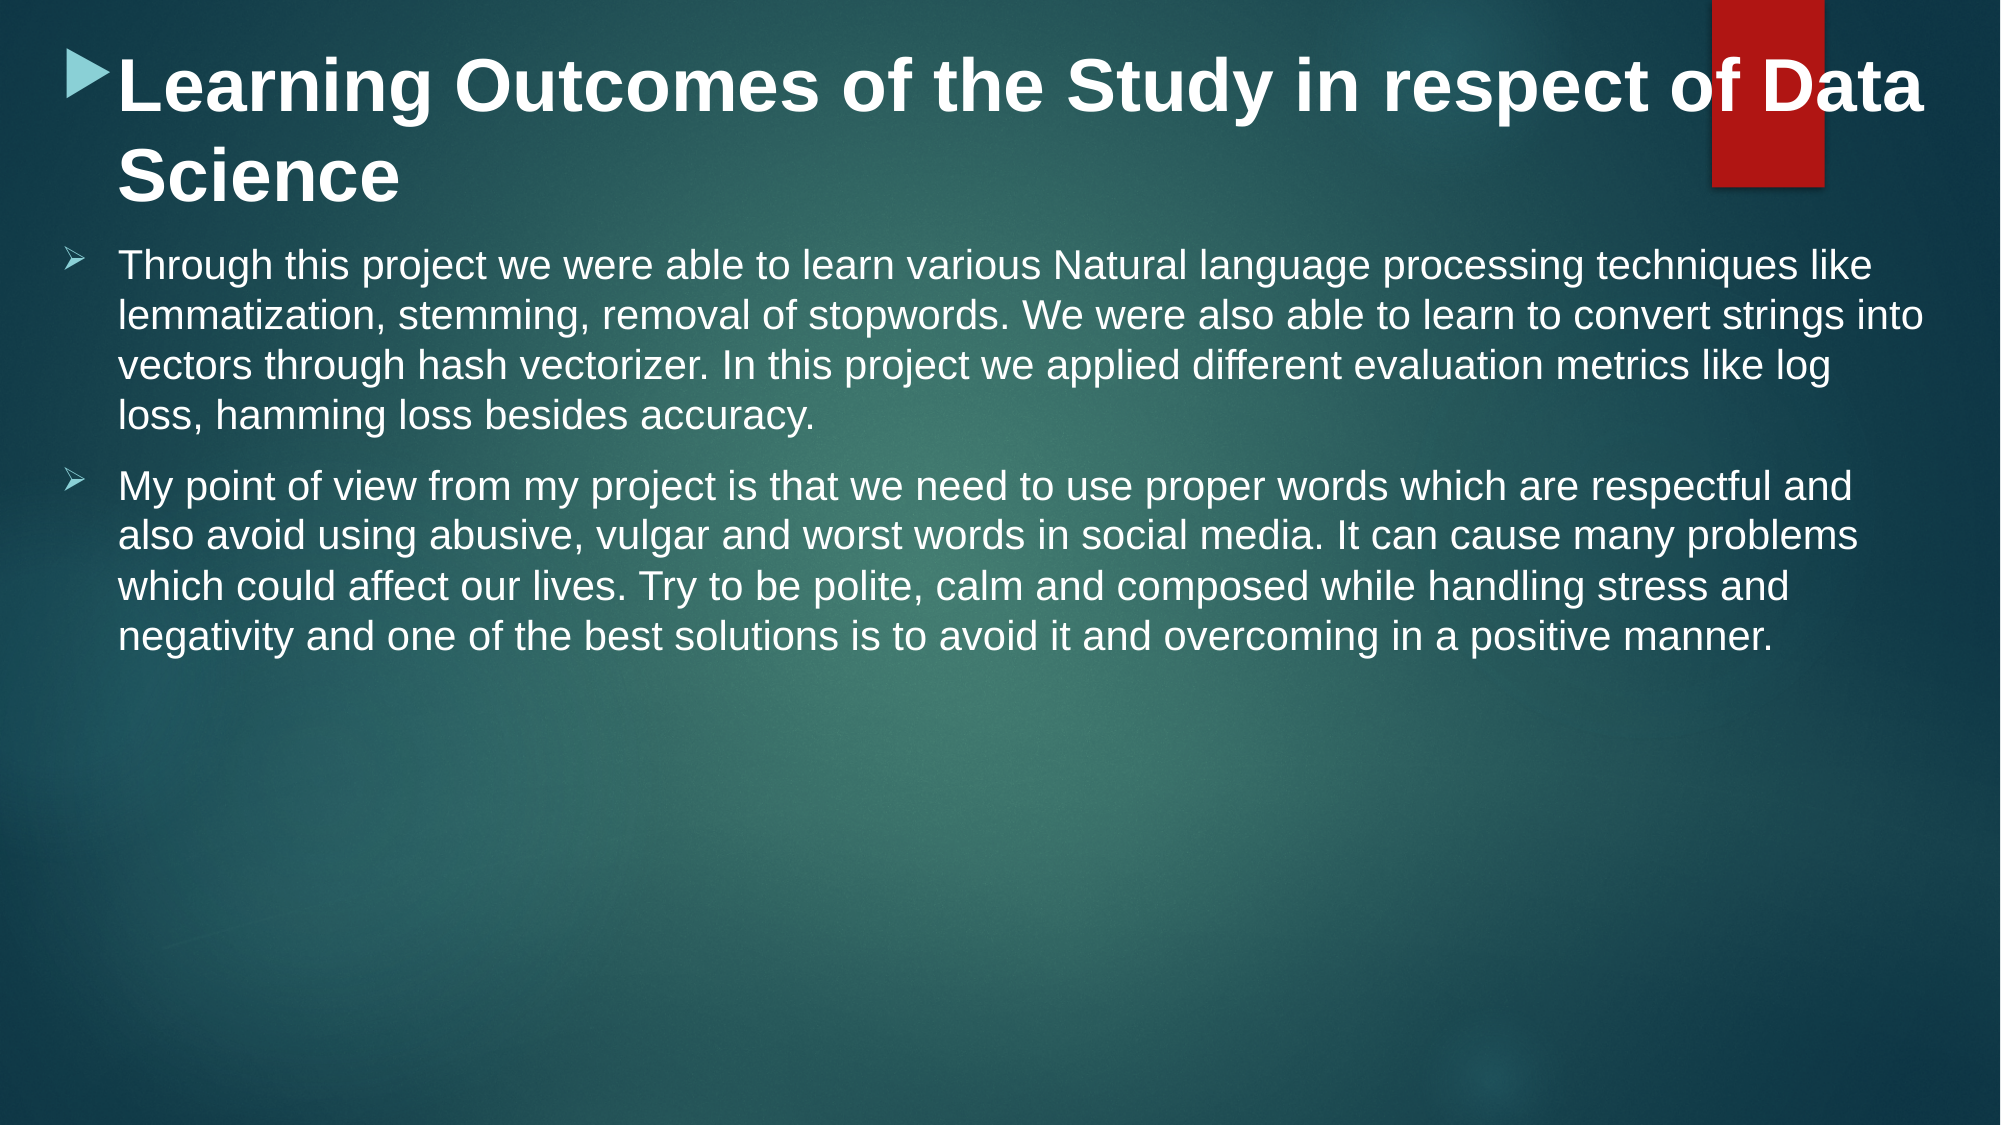

Learning Outcomes of the Study in respect of Data Science
Through this project we were able to learn various Natural language processing techniques like lemmatization, stemming, removal of stopwords. We were also able to learn to convert strings into vectors through hash vectorizer. In this project we applied different evaluation metrics like log loss, hamming loss besides accuracy.
My point of view from my project is that we need to use proper words which are respectful and also avoid using abusive, vulgar and worst words in social media. It can cause many problems which could affect our lives. Try to be polite, calm and composed while handling stress and negativity and one of the best solutions is to avoid it and overcoming in a positive manner.